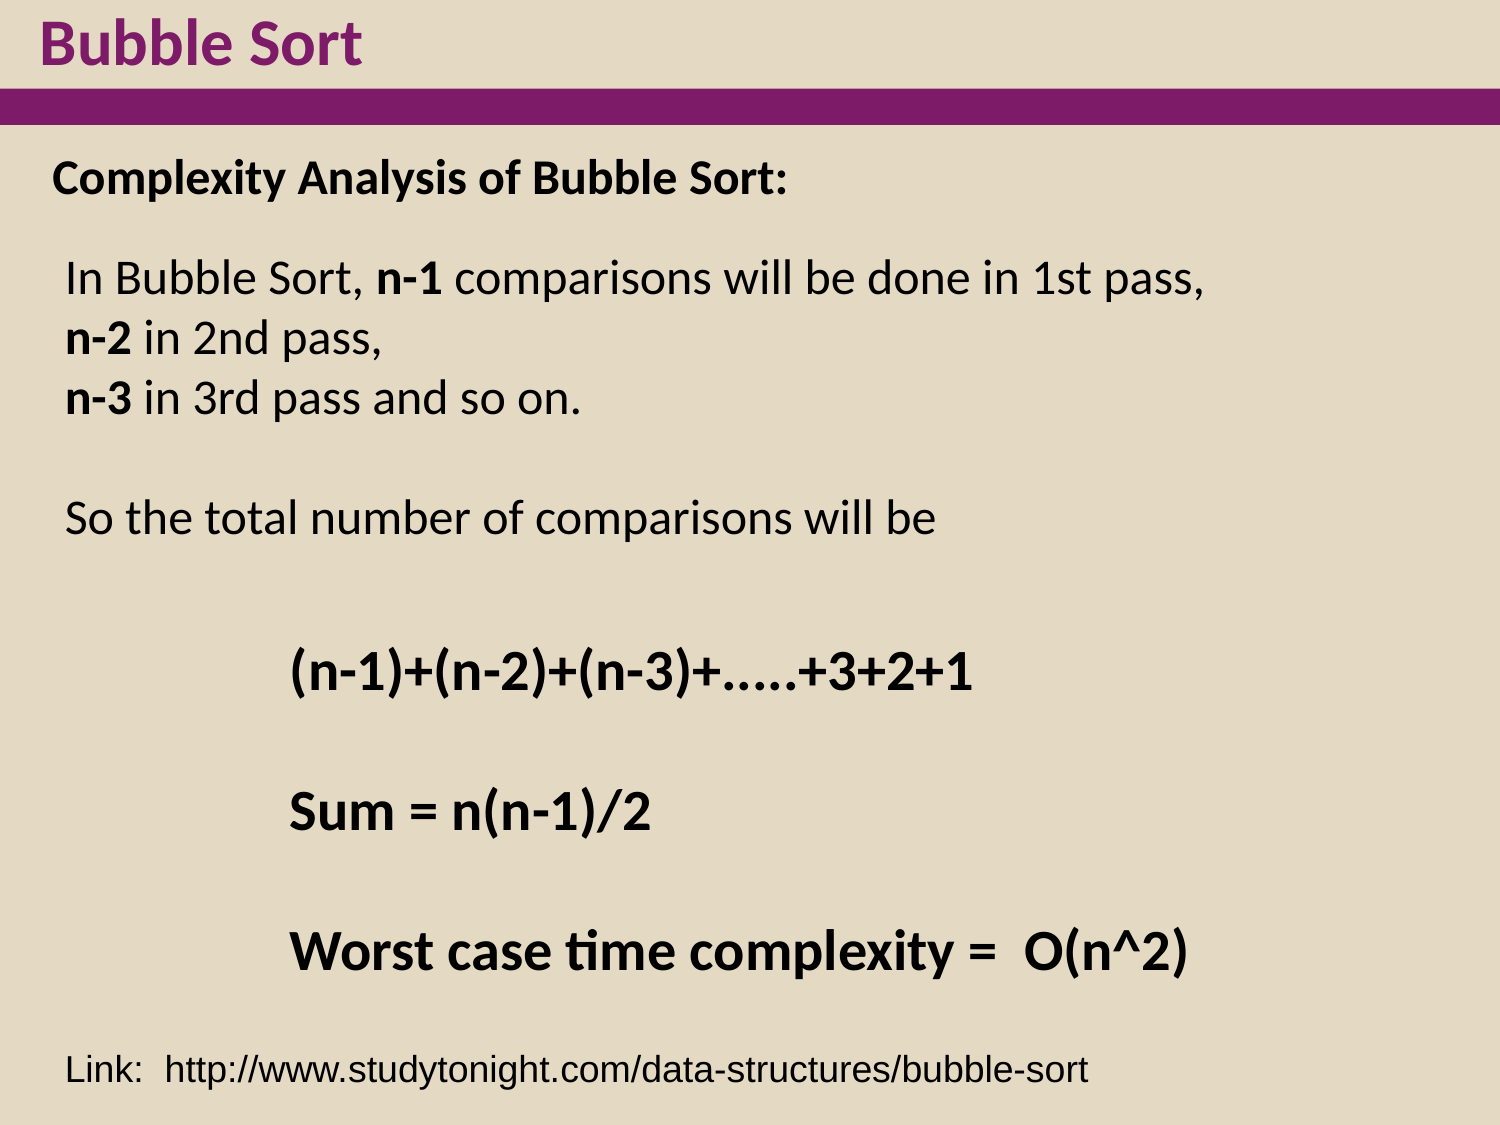

Bubble Sort

Complexity Analysis of Bubble Sort:
In Bubble Sort, n-1 comparisons will be done in 1st pass,
n-2 in 2nd pass,
n-3 in 3rd pass and so on.

So the total number of comparisons will be
(n-1)+(n-2)+(n-3)+.....+3+2+1

Sum = n(n-1)/2

Worst case time complexity =  O(n^2)
Link:  http://www.studytonight.com/data-structures/bubble-sort